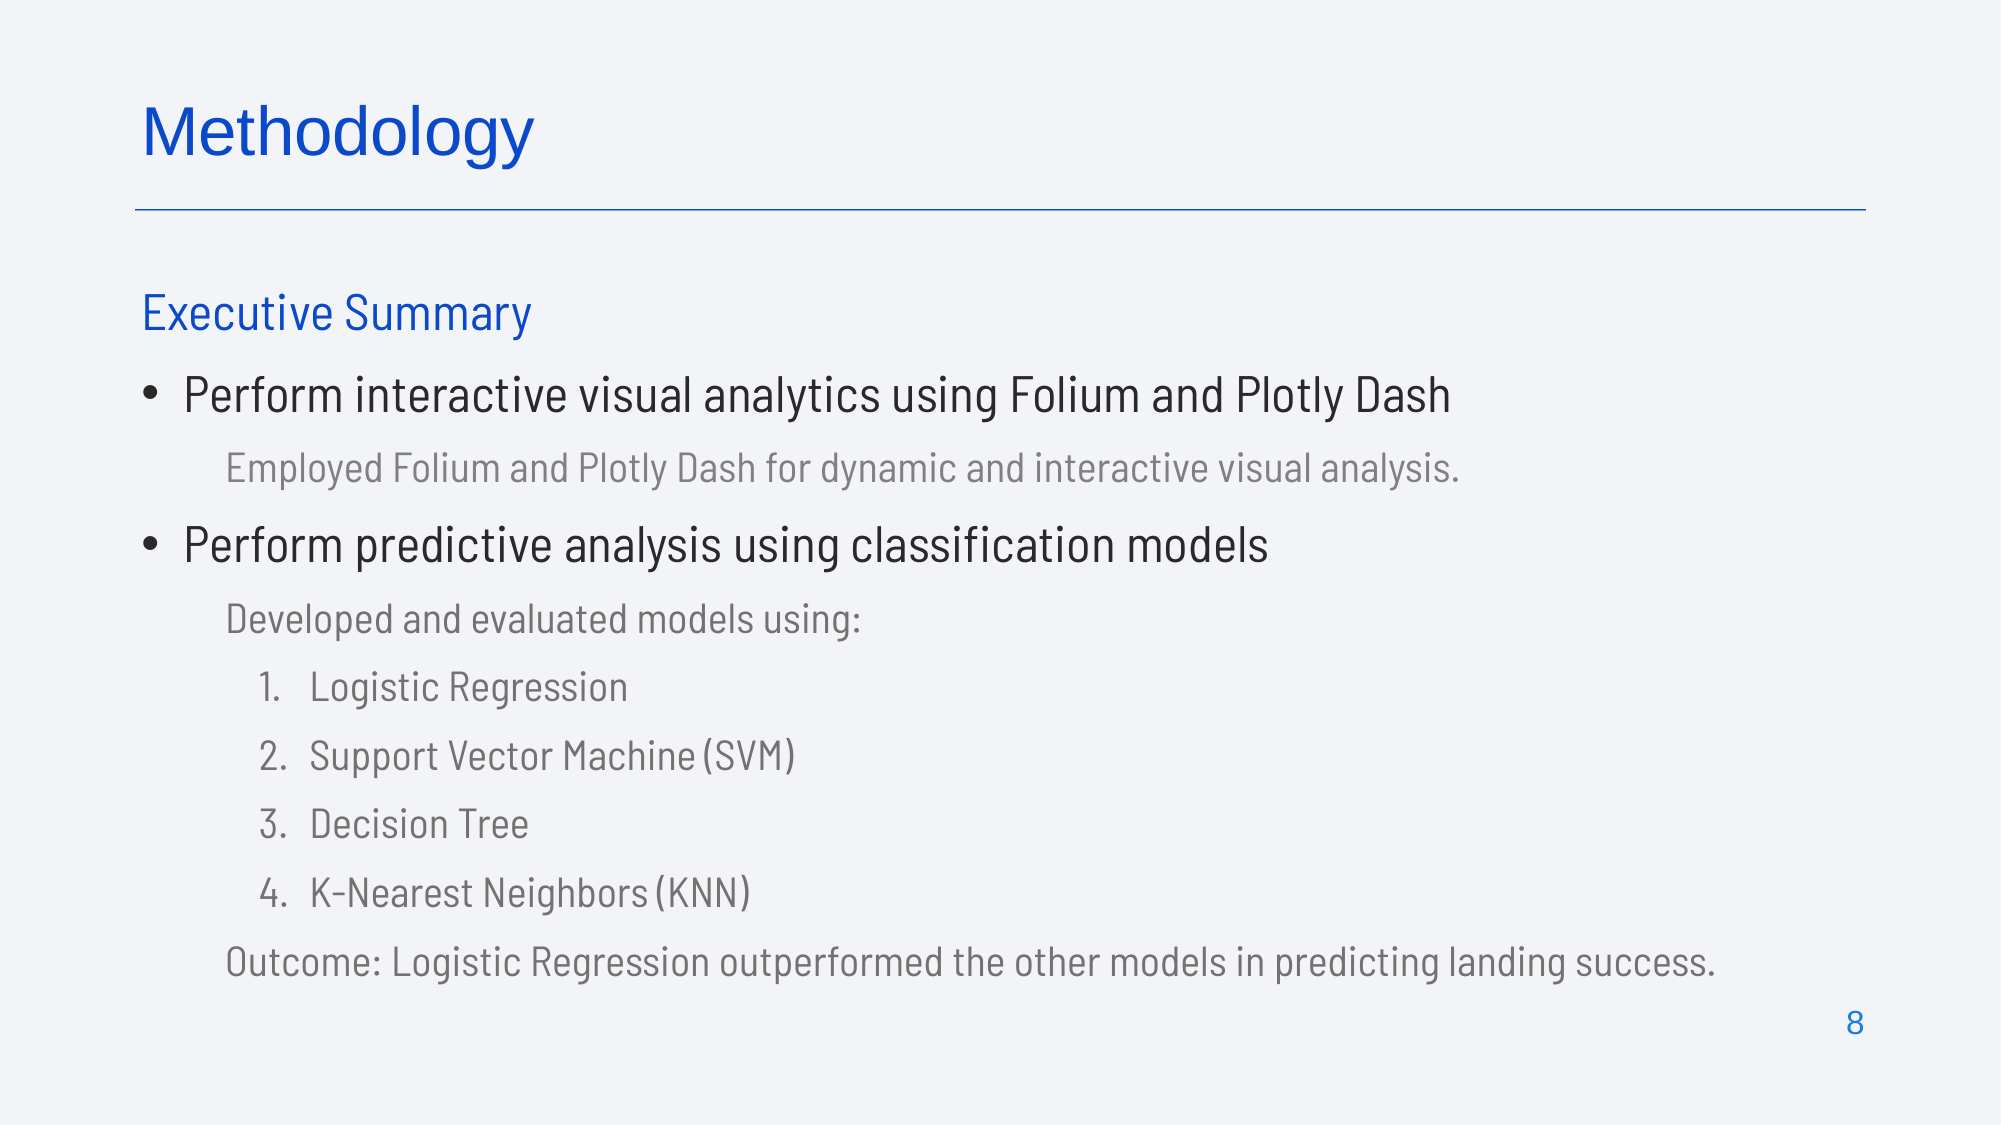

Methodology
Executive Summary
Perform interactive visual analytics using Folium and Plotly Dash
Employed Folium and Plotly Dash for dynamic and interactive visual analysis.
Perform predictive analysis using classification models
Developed and evaluated models using:
Logistic Regression
Support Vector Machine (SVM)
Decision Tree
K-Nearest Neighbors (KNN)
Outcome: Logistic Regression outperformed the other models in predicting landing success.

8